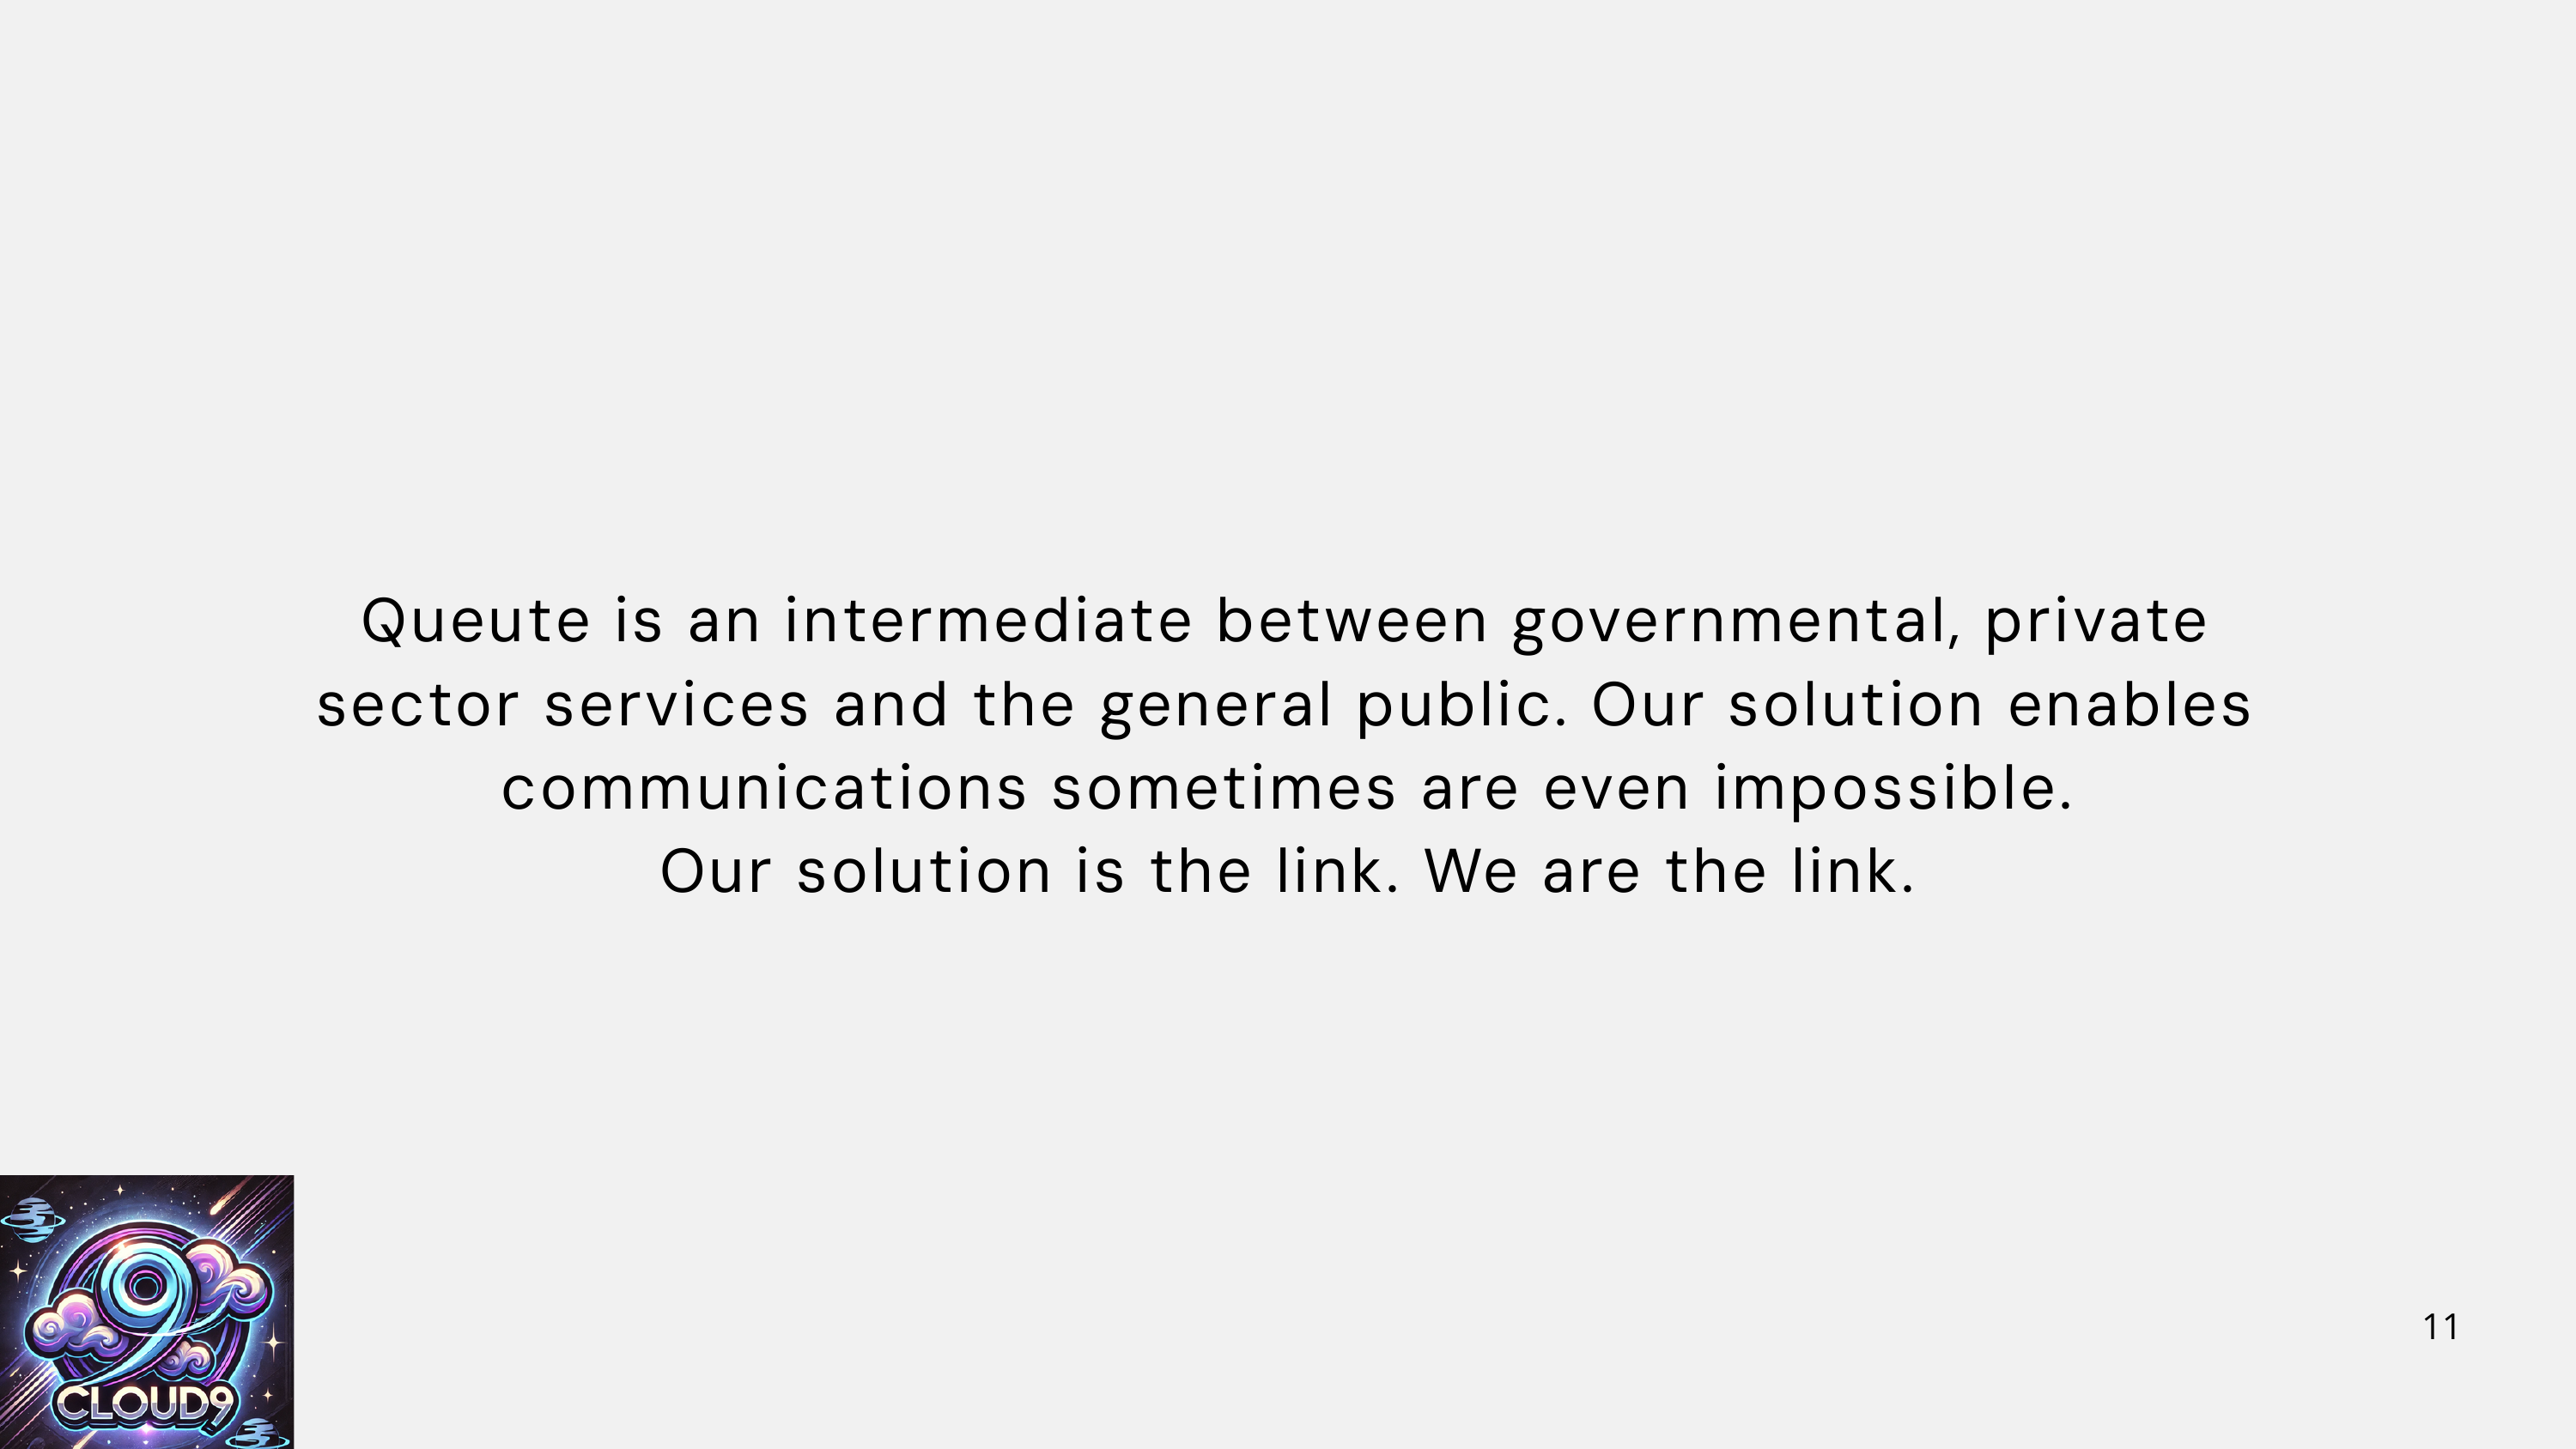

Queute is an intermediate between governmental, private sector services and the general public. Our solution enables communications sometimes are even impossible.
Our solution is the link. We are the link.

11